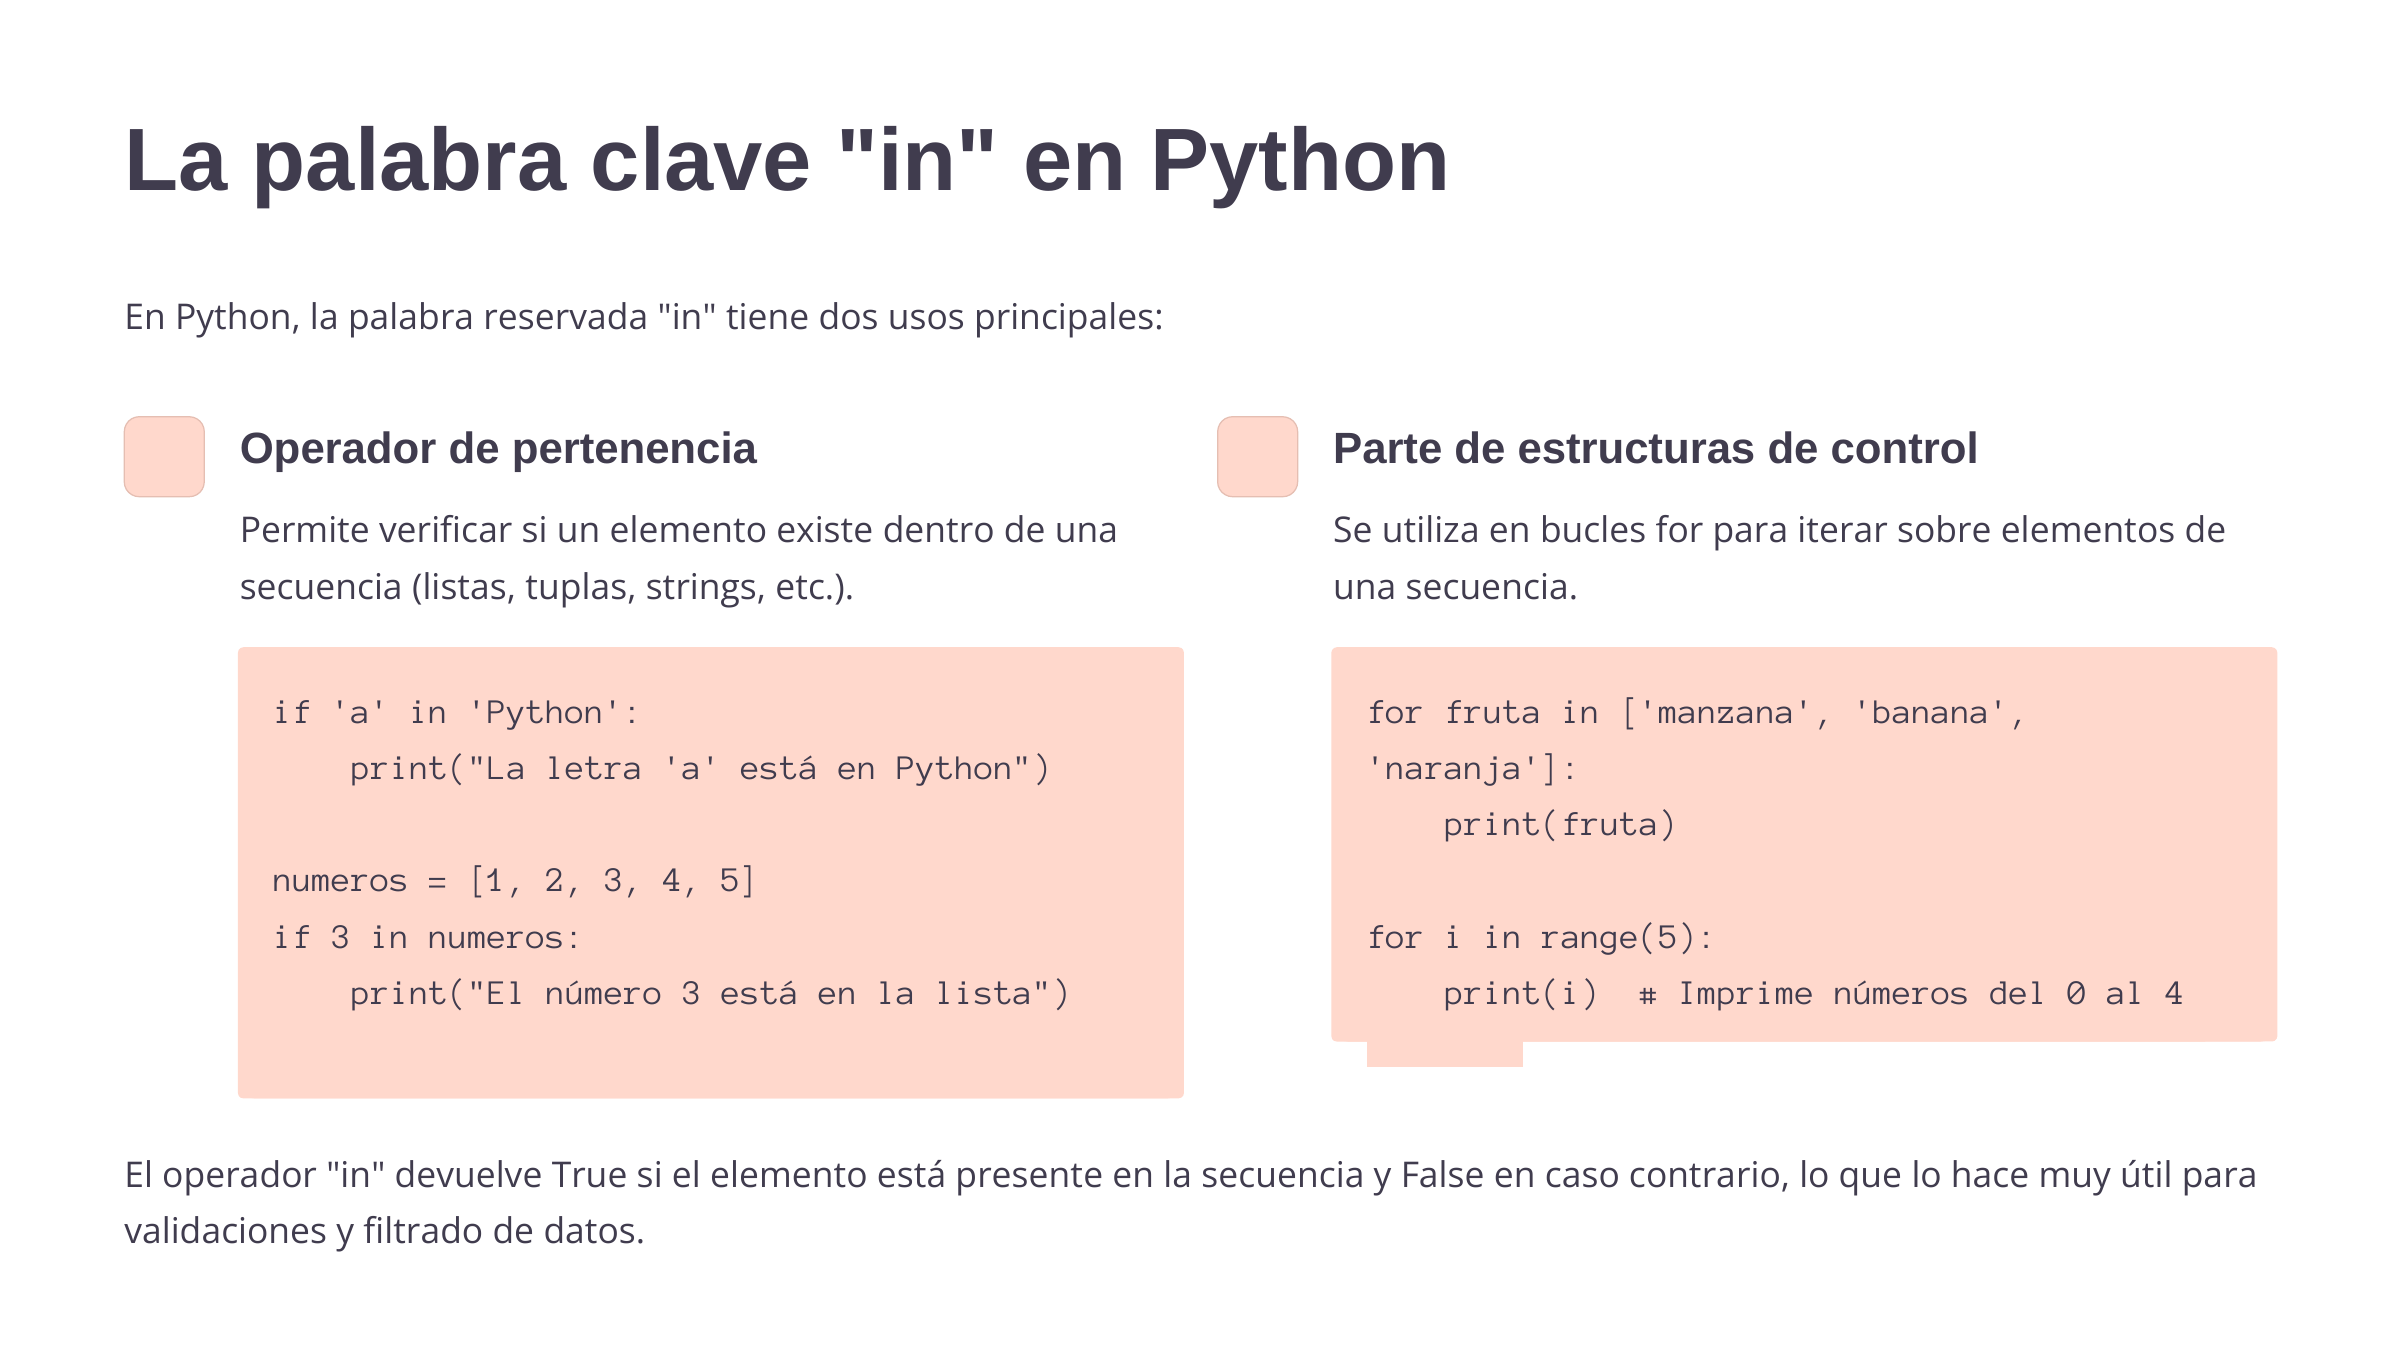

La palabra clave "in" en Python
En Python, la palabra reservada "in" tiene dos usos principales:

Operador de pertenencia

Parte de estructuras de control
Permite verificar si un elemento existe dentro de una secuencia (listas, tuplas, strings, etc.).
Se utiliza en bucles for para iterar sobre elementos de una secuencia.

if 'a' in 'Python':
    print("La letra 'a' está en Python")

numeros = [1, 2, 3, 4, 5]
if 3 in numeros:
    print("El número 3 está en la lista")

for fruta in ['manzana', 'banana', 'naranja']:
    print(fruta)

for i in range(5):
    print(i)  # Imprime números del 0 al 4

El operador "in" devuelve True si el elemento está presente en la secuencia y False en caso contrario, lo que lo hace muy útil para validaciones y filtrado de datos.